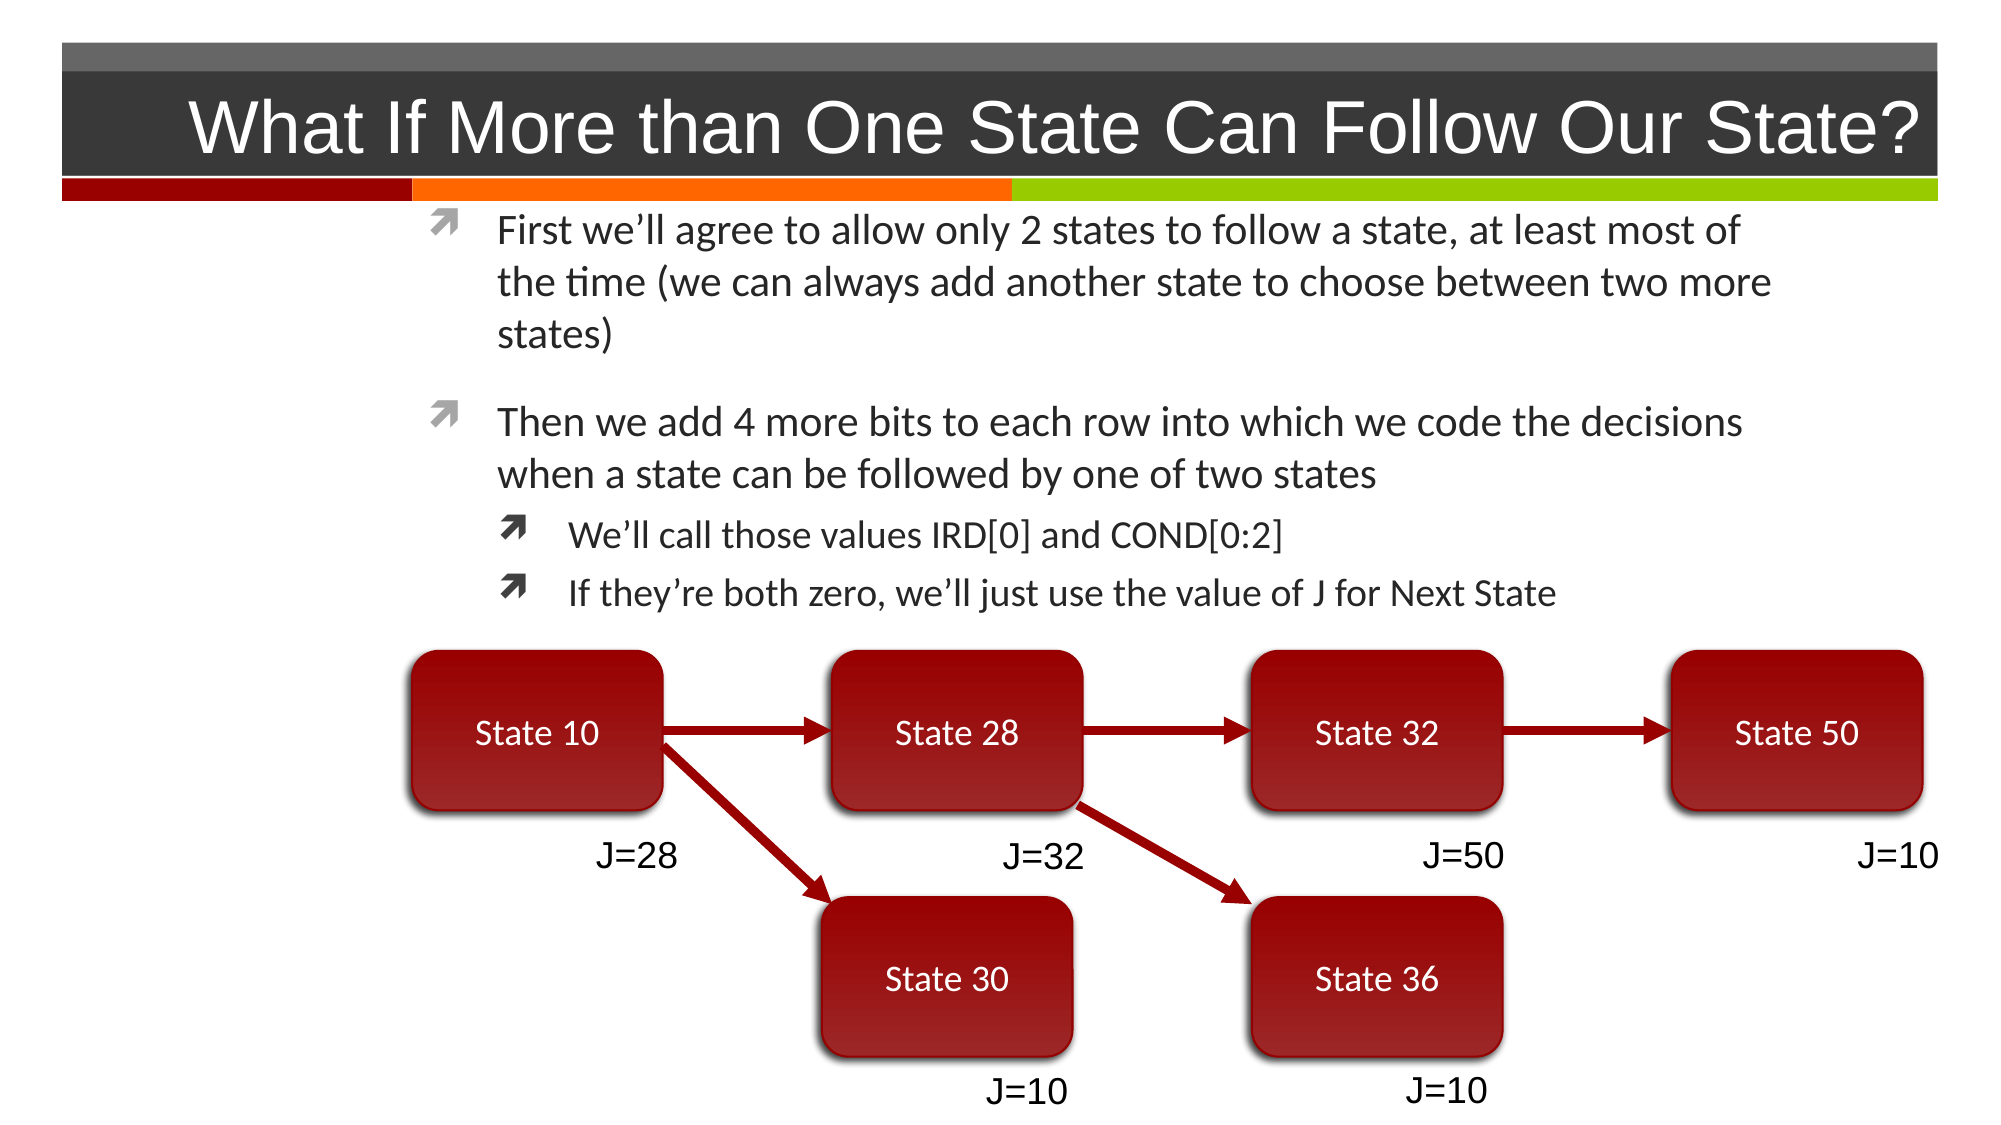

# What If More than One State Can Follow Our State?
First we’ll agree to allow only 2 states to follow a state, at least most of the time (we can always add another state to choose between two more states)
Then we add 4 more bits to each row into which we code the decisions when a state can be followed by one of two states
We’ll call those values IRD[0] and COND[0:2]
If they’re both zero, we’ll just use the value of J for Next State
State 10
State 28
State 32
State 50
J=28
J=50
J=10
J=32
State 36
State 30
J=10
J=10